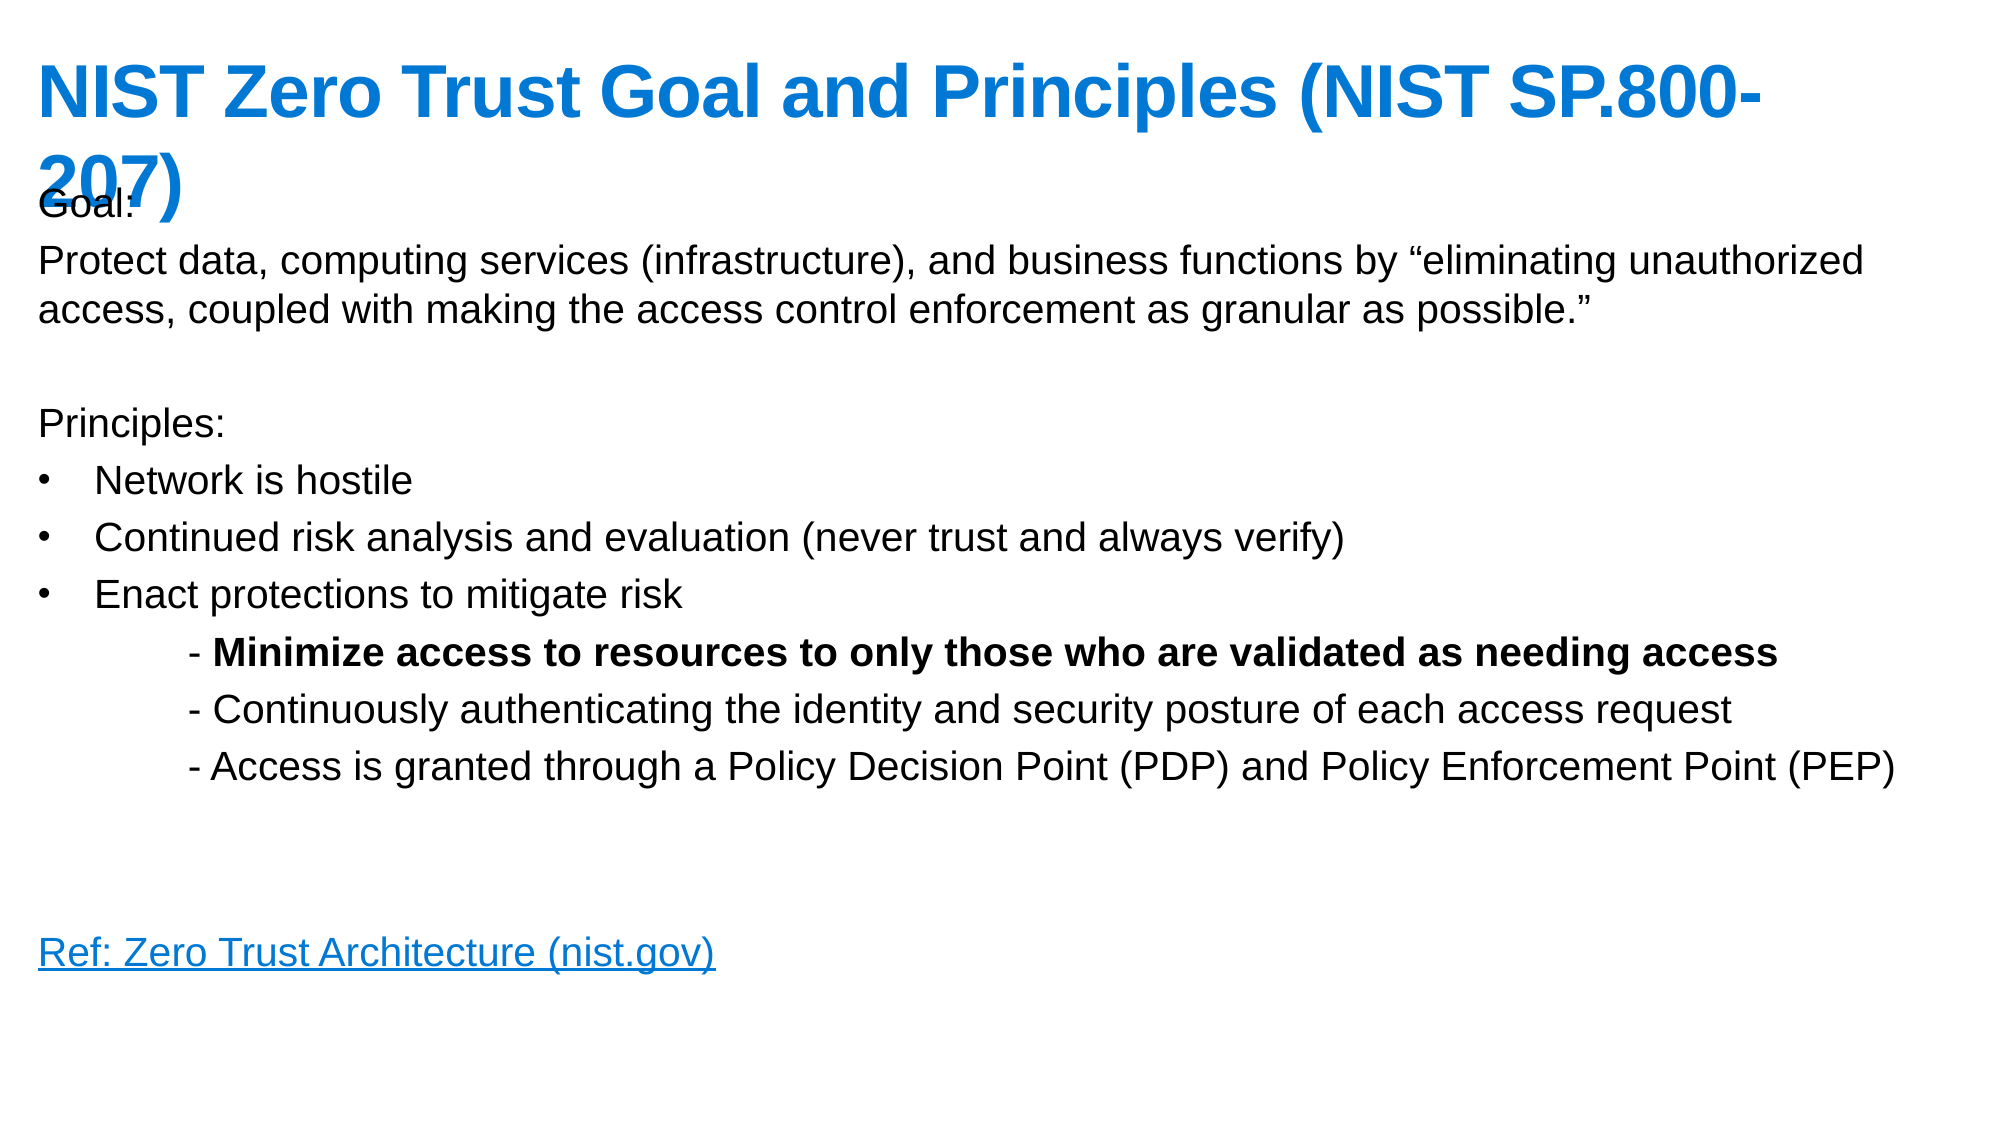

# NIST Zero Trust Goal and Principles (NIST SP.800-207)
Goal:
Protect data, computing services (infrastructure), and business functions by “eliminating unauthorized access, coupled with making the access control enforcement as granular as possible.”

Principles:
Network is hostile
Continued risk analysis and evaluation (never trust and always verify)
Enact protections to mitigate risk
	- Minimize access to resources to only those who are validated as needing access
	- Continuously authenticating the identity and security posture of each access request
	- Access is granted through a Policy Decision Point (PDP) and Policy Enforcement Point (PEP)
Ref: Zero Trust Architecture (nist.gov)